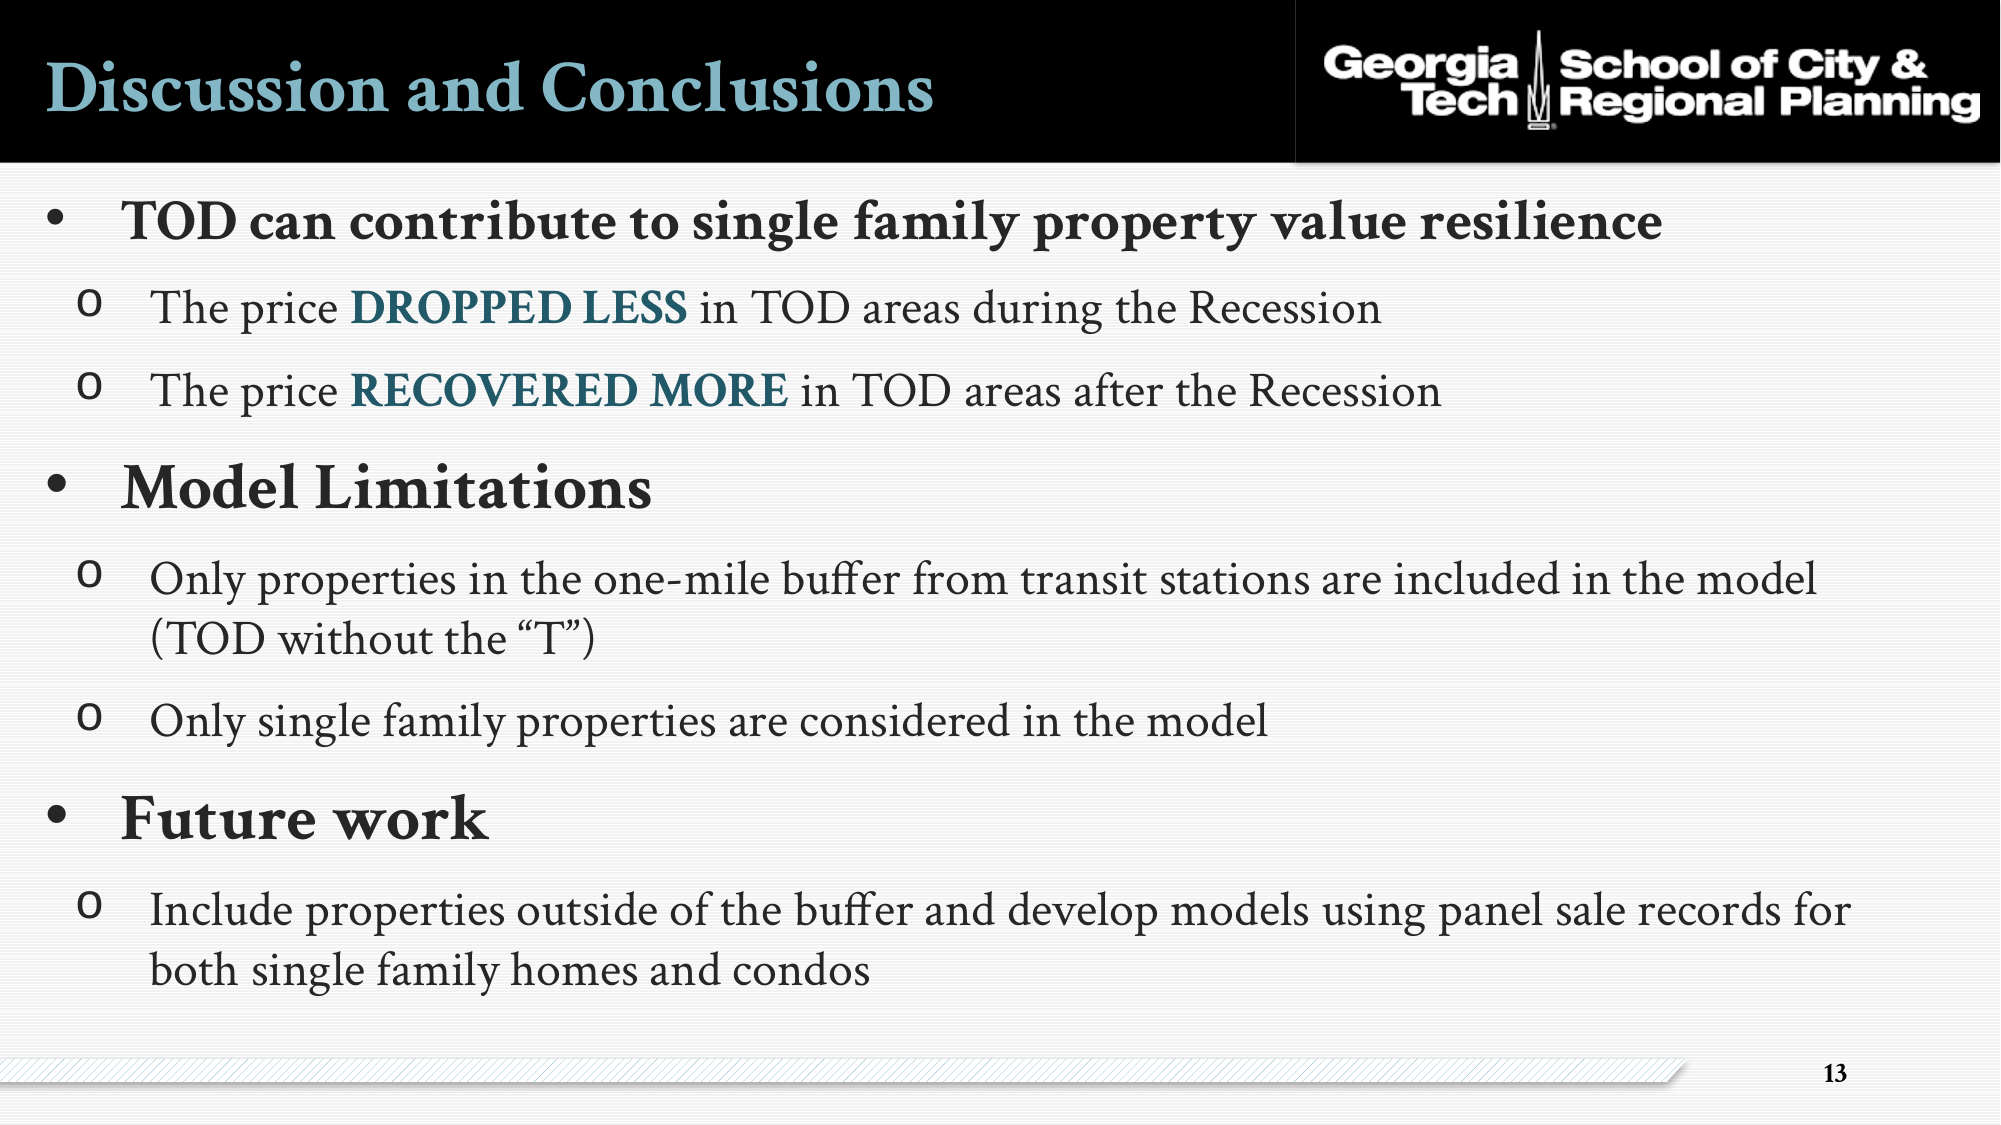

# Discussion and Conclusions
TOD can contribute to single family property value resilience
The price DROPPED LESS in TOD areas during the Recession
The price RECOVERED MORE in TOD areas after the Recession
Model Limitations
Only properties in the one-mile buffer from transit stations are included in the model (TOD without the “T”)
Only single family properties are considered in the model
Future work
Include properties outside of the buffer and develop models using panel sale records for both single family homes and condos
13